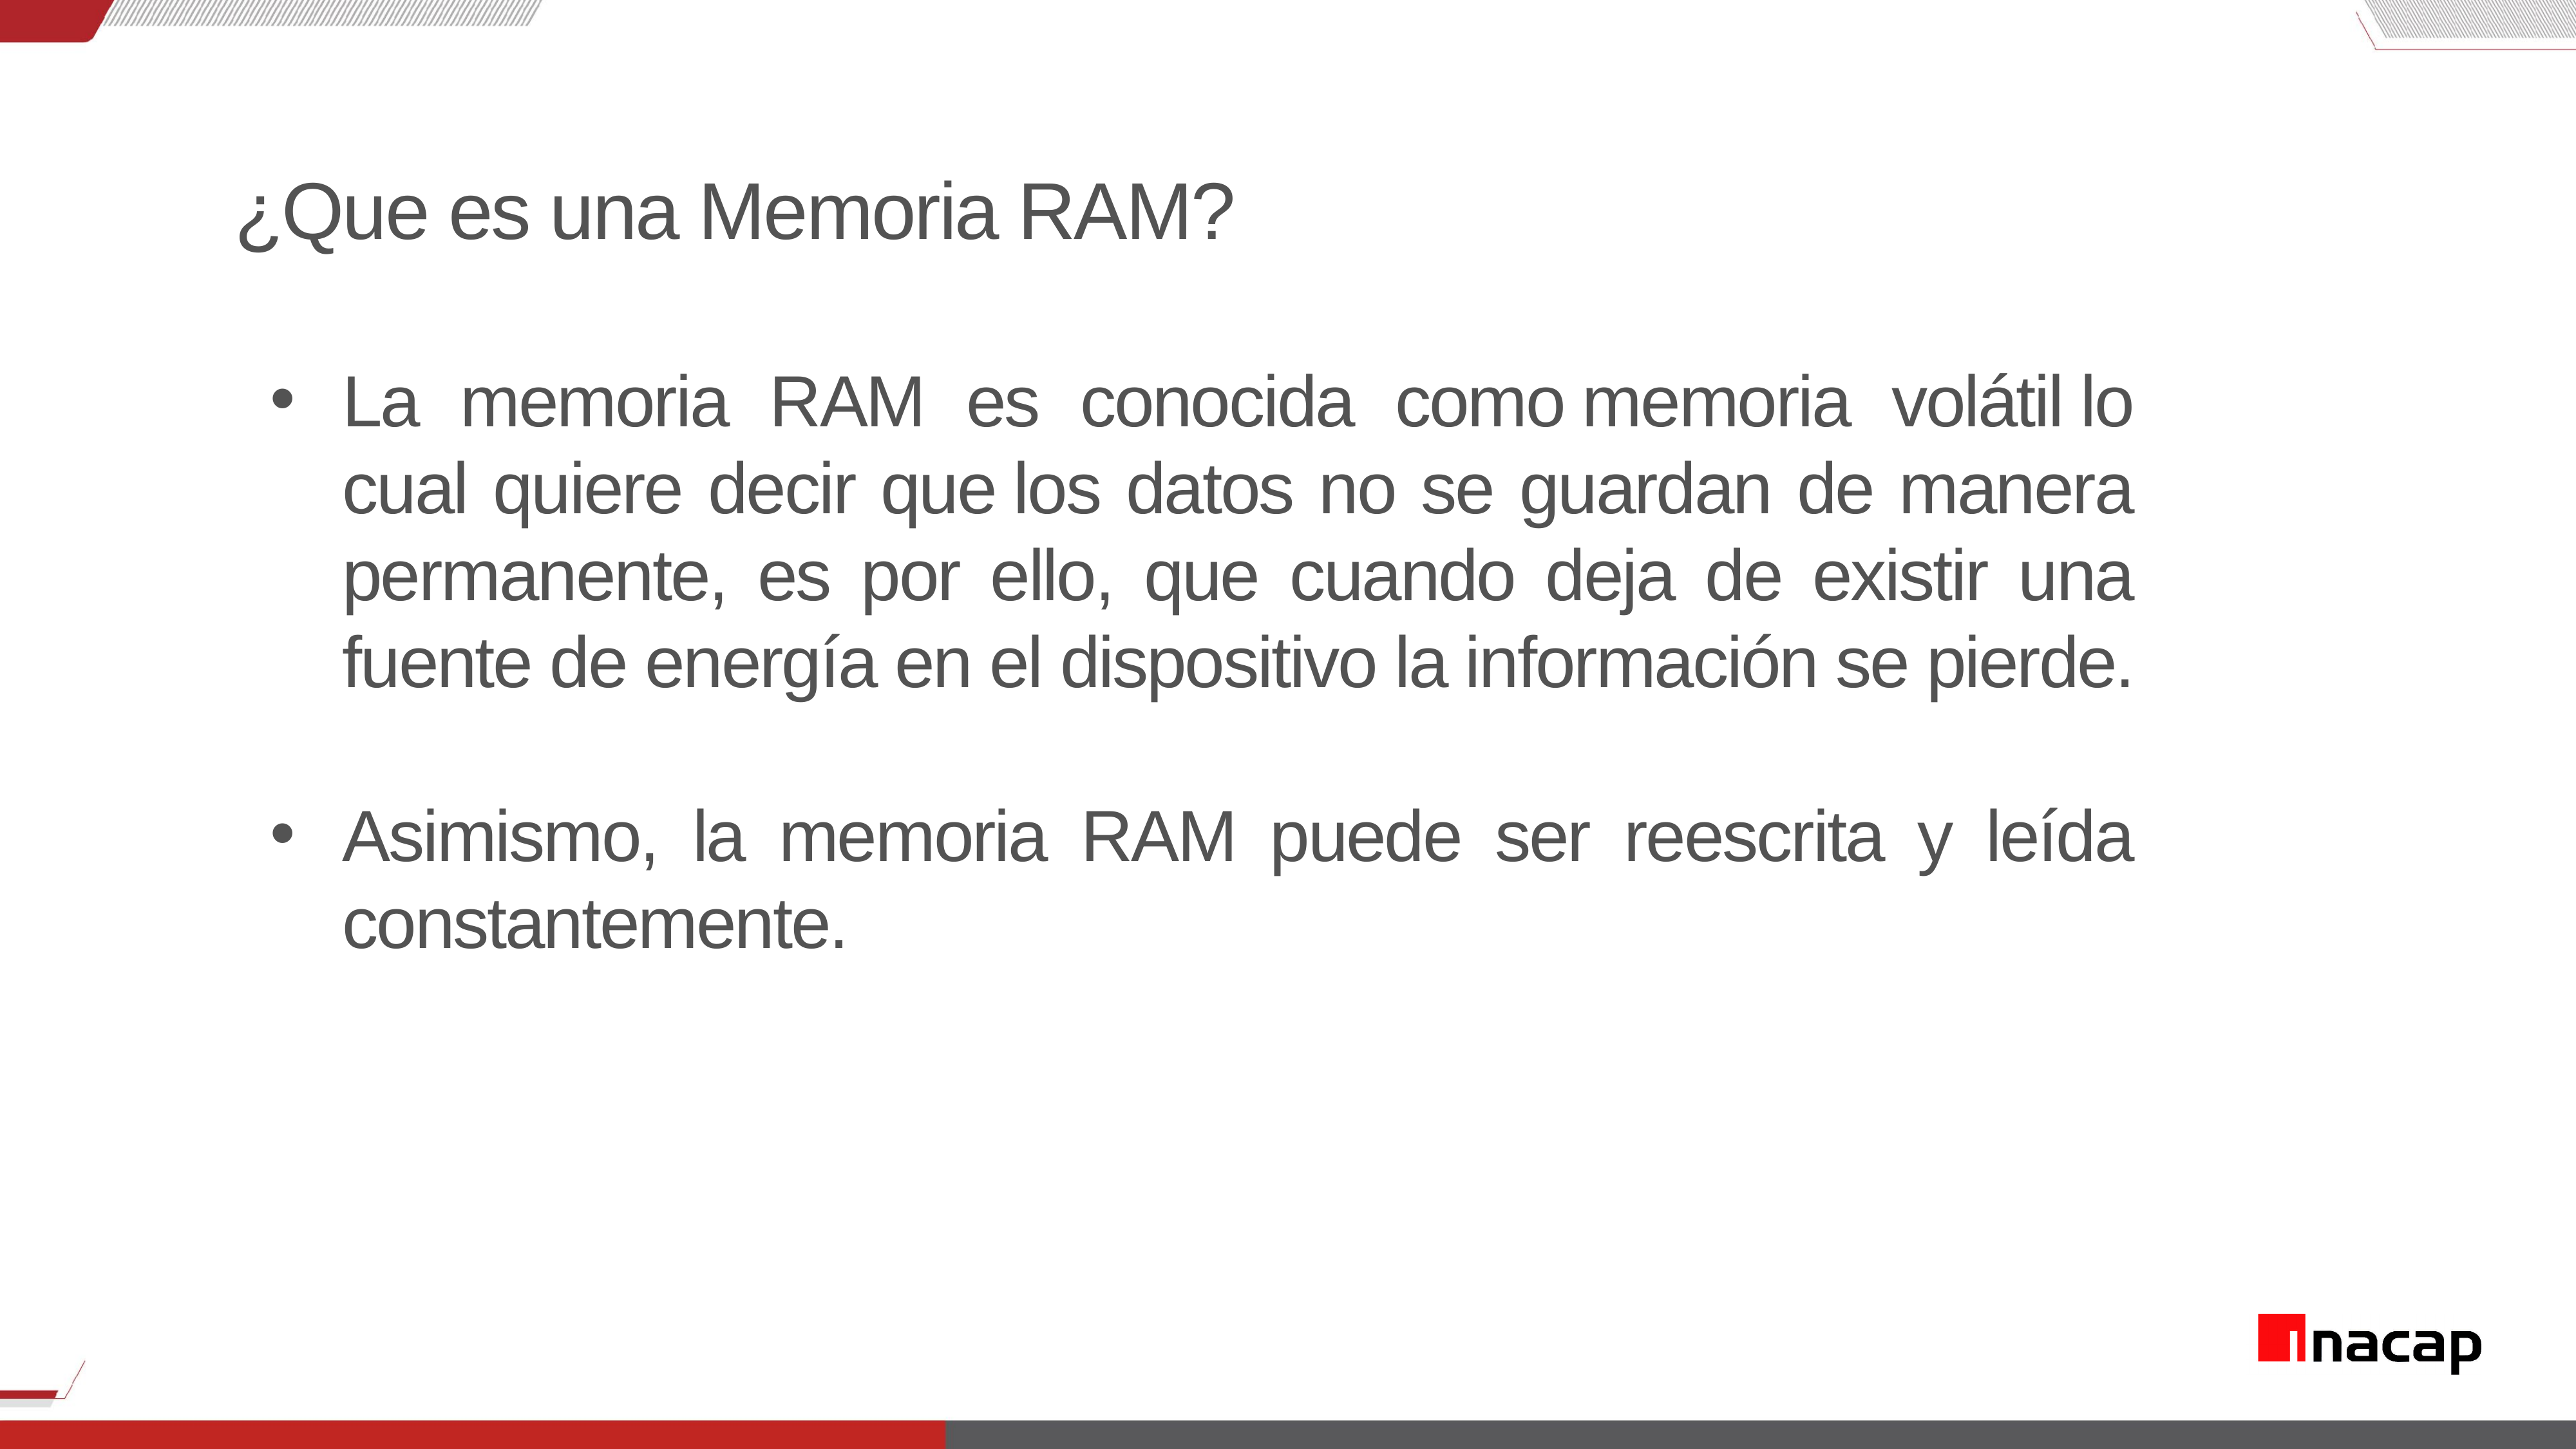

¿Que es una Memoria RAM?
La memoria RAM es conocida como memoria volátil lo cual quiere decir que los datos no se guardan de manera permanente, es por ello, que cuando deja de existir una fuente de energía en el dispositivo la información se pierde.

Asimismo, la memoria RAM puede ser reescrita y leída constantemente.